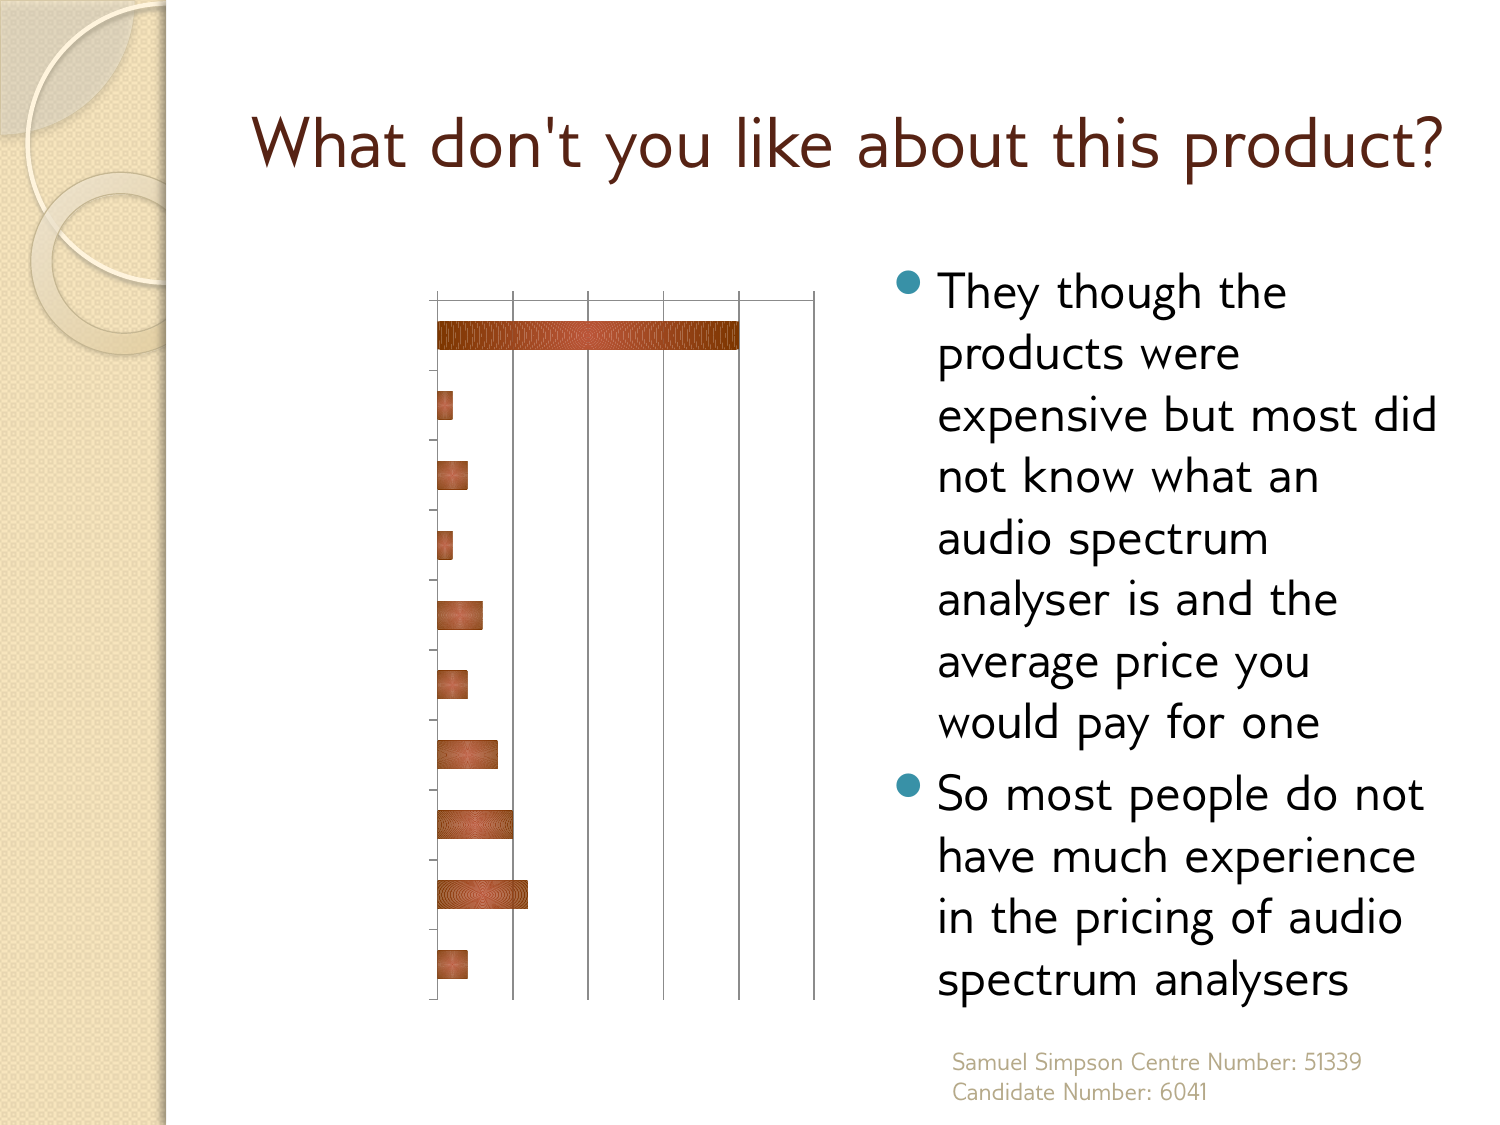

# What don't you like about this product?

### Chart

| Category |  |
|---|---|
| Expensive | 20.0 |
| No Remote Control | 1.0 |
| Sharp Edges | 2.0 |
| Too strong colours | 1.0 |
| Too big | 3.0 |
| Could break easily | 2.0 |
| Too simple/Boring | 4.0 |
| Too small | 5.0 |
| Not enough colours | 6.0 |
| Not enough resolution | 2.0 |
They though the products were expensive but most did not know what an audio spectrum analyser is and the average price you would pay for one
So most people do not have much experience in the pricing of audio spectrum analysers
Samuel Simpson Centre Number: 51339 Candidate Number: 6041